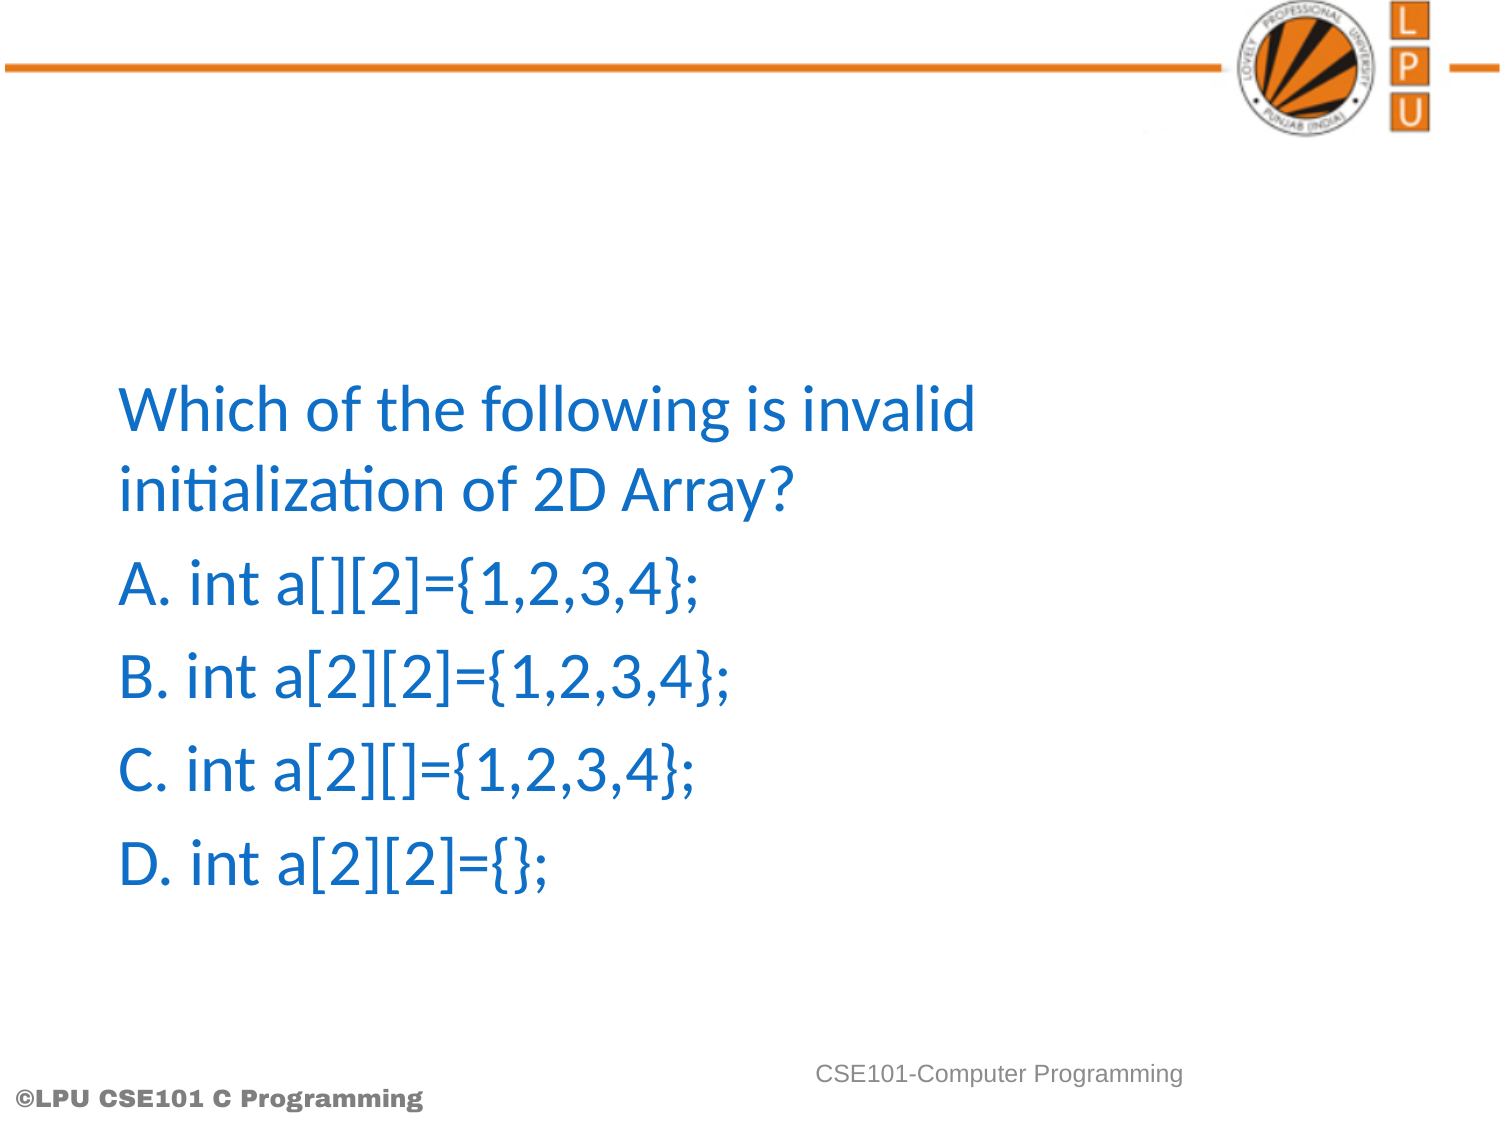

Which of the following is invalid initialization of 2D Array?
A. int a[][2]={1,2,3,4};
B. int a[2][2]={1,2,3,4};
C. int a[2][]={1,2,3,4};
D. int a[2][2]={};
CSE101-Computer Programming